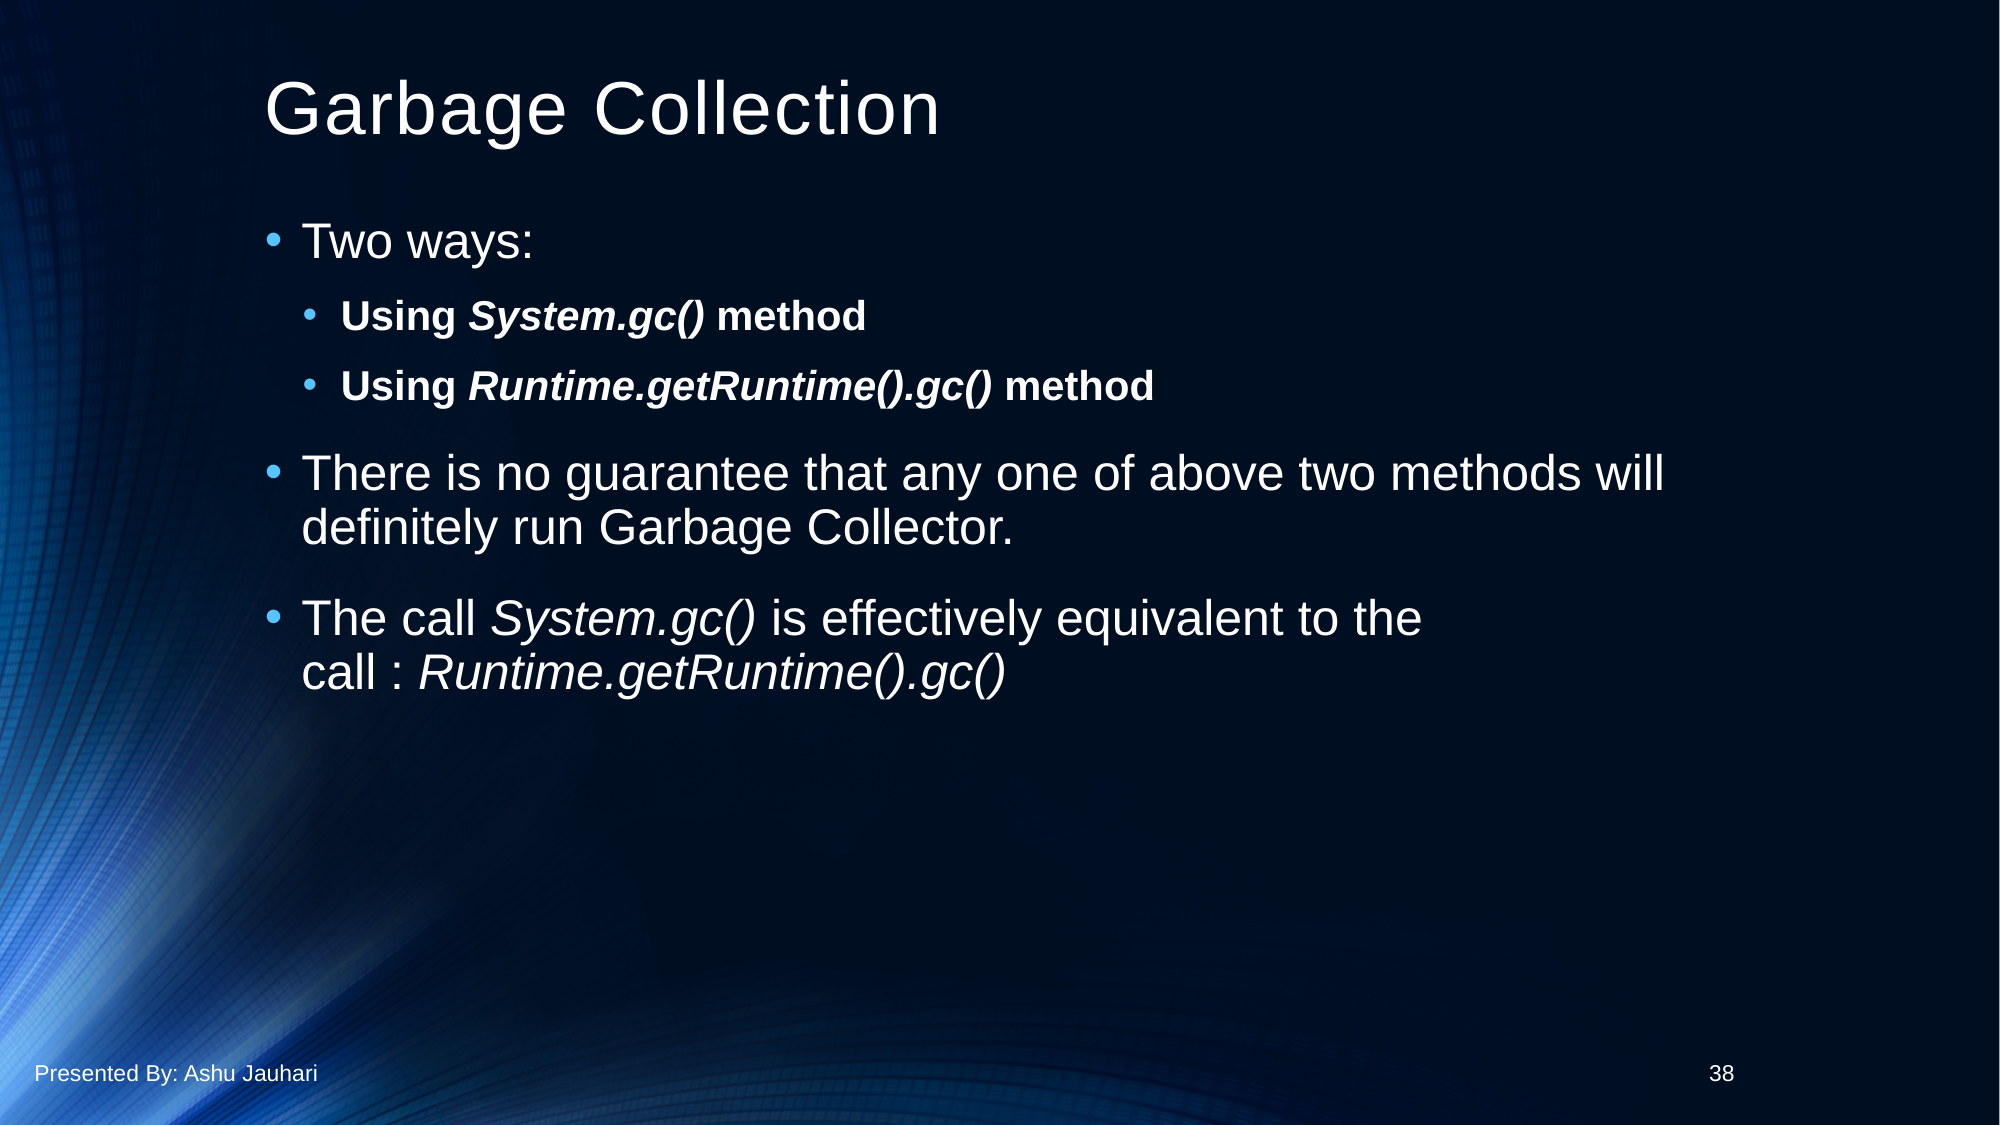

# Garbage Collection
Two ways:
Using System.gc() method
Using Runtime.getRuntime().gc() method
There is no guarantee that any one of above two methods will definitely run Garbage Collector.
The call System.gc() is effectively equivalent to the call : Runtime.getRuntime().gc()

Presented By: Ashu Jauhari
38